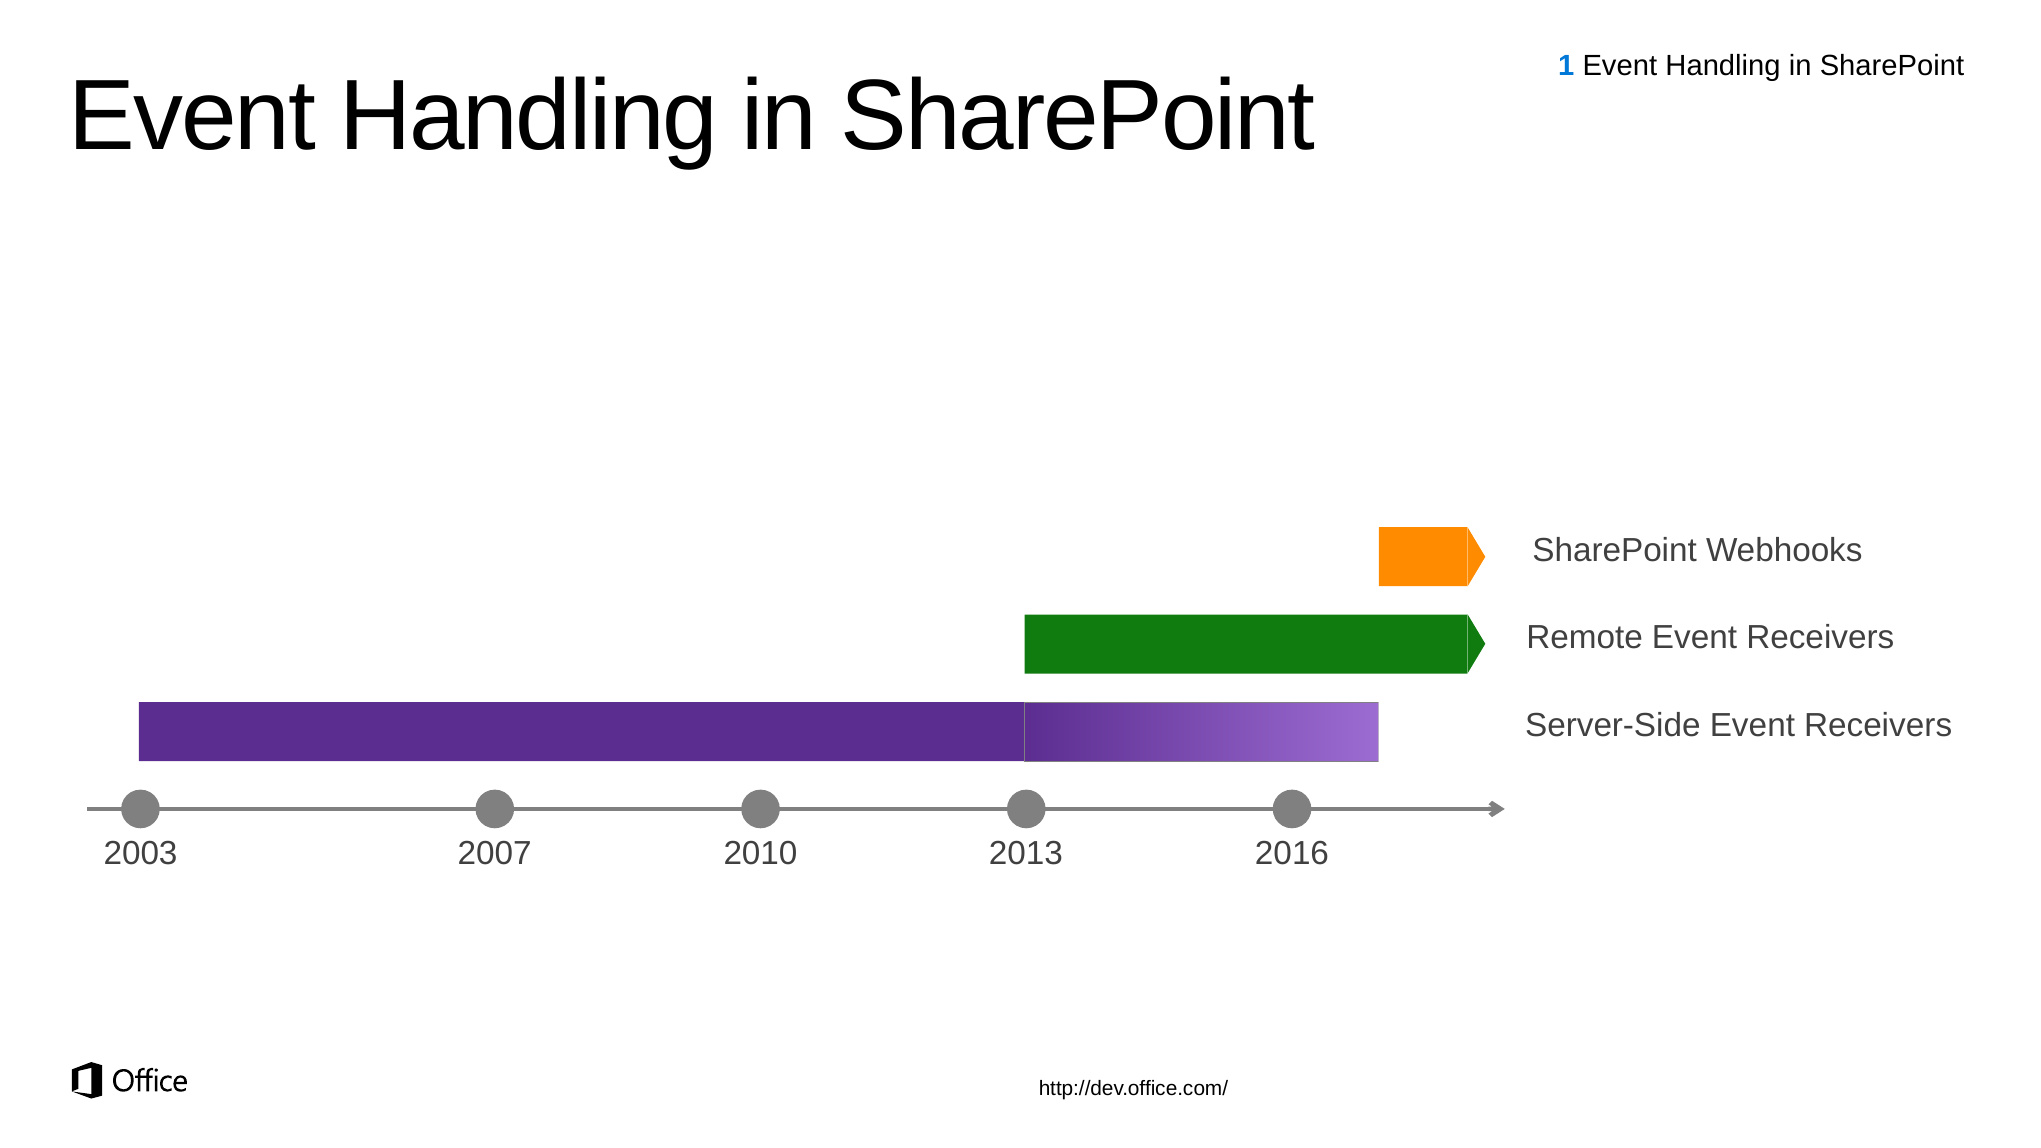

1 Event Handling in SharePoint

# Event Handling in SharePoint
SharePoint Webhooks

Remote Event Receivers

Server-Side Event Receivers

2003
2007
2010
2013
2016